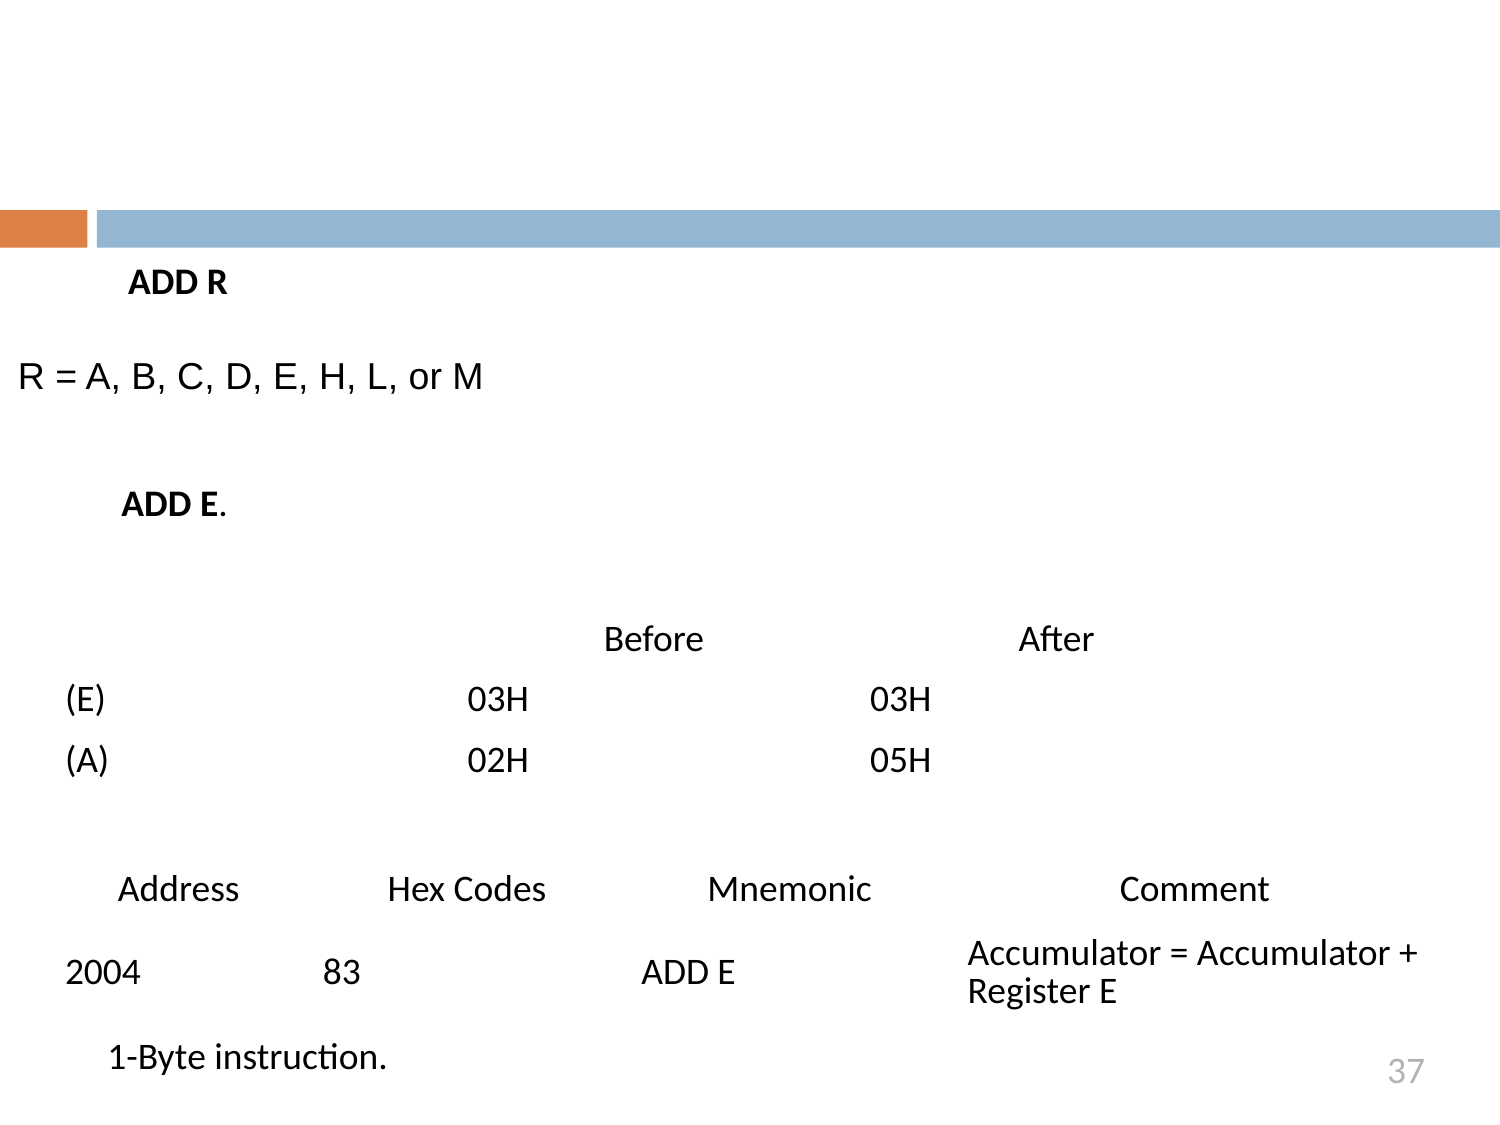

ADD R
R = A, B, C, D, E, H, L, or M
ADD E.
|  | Before | After |
| --- | --- | --- |
| (E) | 03H | 03H |
| (A) | 02H | 05H |
| Address | Hex Codes | Mnemonic | Comment |
| --- | --- | --- | --- |
| 2004 | 83 | ADD E | Accumulator = Accumulator + Register E |
1-Byte instruction.
37